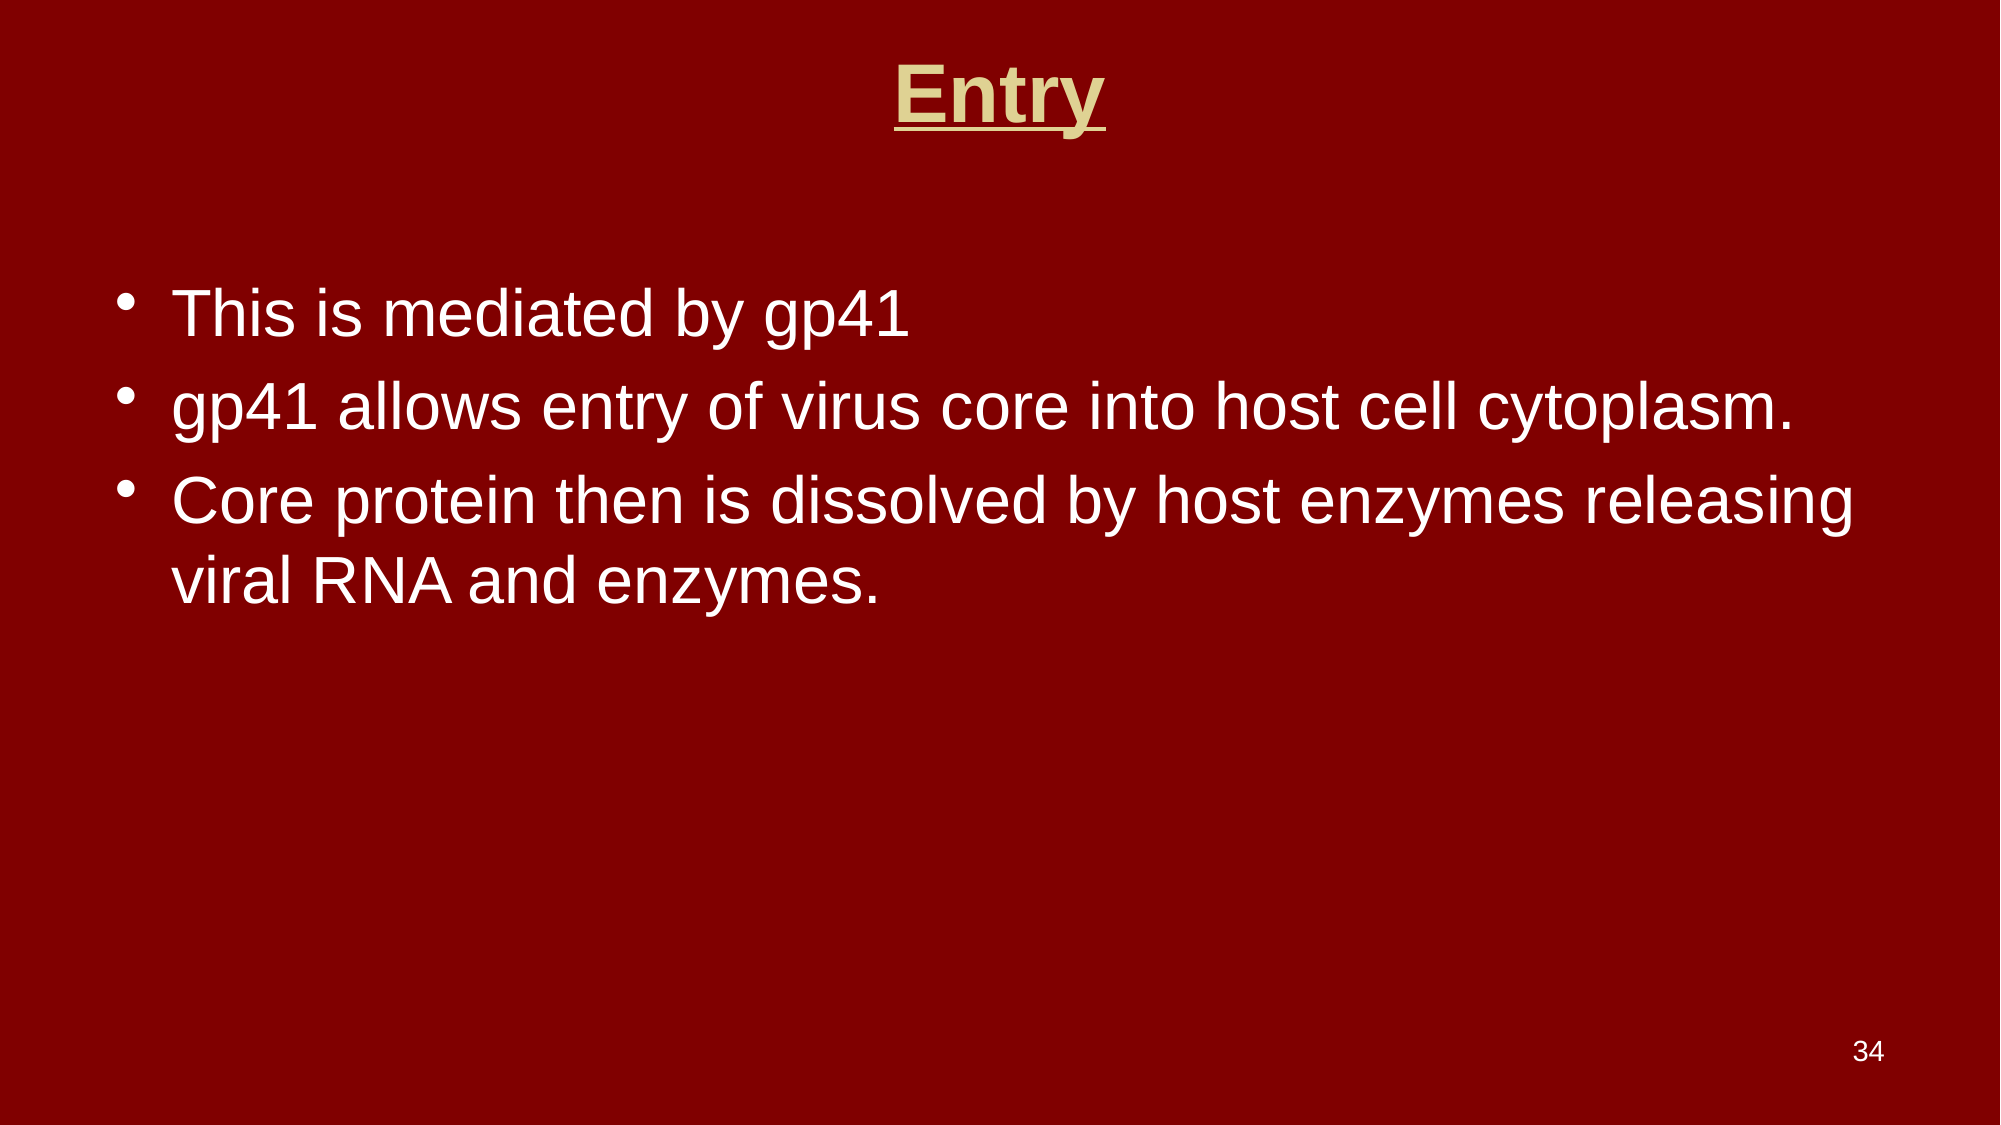

# Entry
This is mediated by gp41
gp41 allows entry of virus core into host cell cytoplasm.
Core protein then is dissolved by host enzymes releasing viral RNA and enzymes.

34